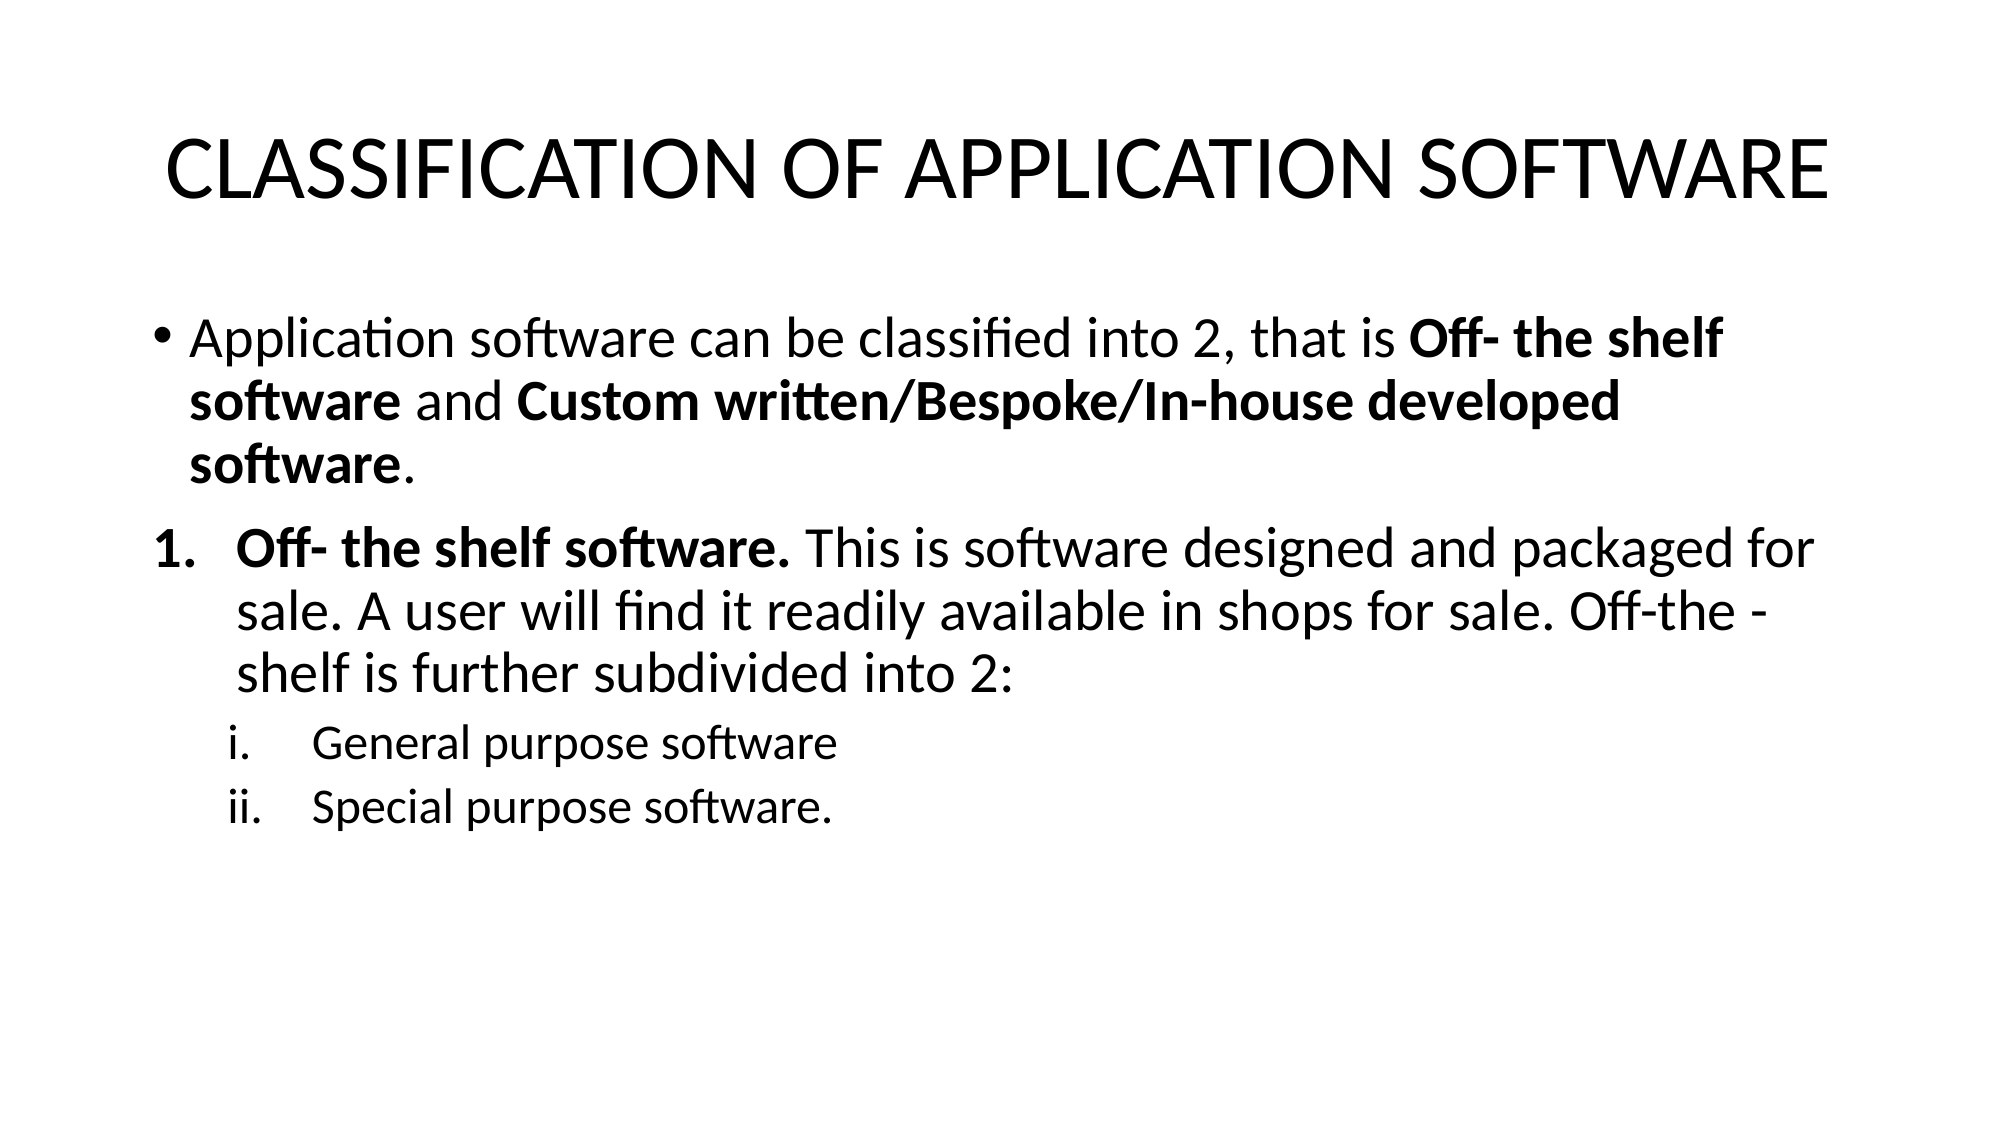

# CLASSIFICATION OF APPLICATION SOFTWARE
Application software can be classified into 2, that is Off- the shelf software and Custom written/Bespoke/In-house developed software.
Off- the shelf software. This is software designed and packaged for sale. A user will find it readily available in shops for sale. Off-the -shelf is further subdivided into 2:
General purpose software
Special purpose software.